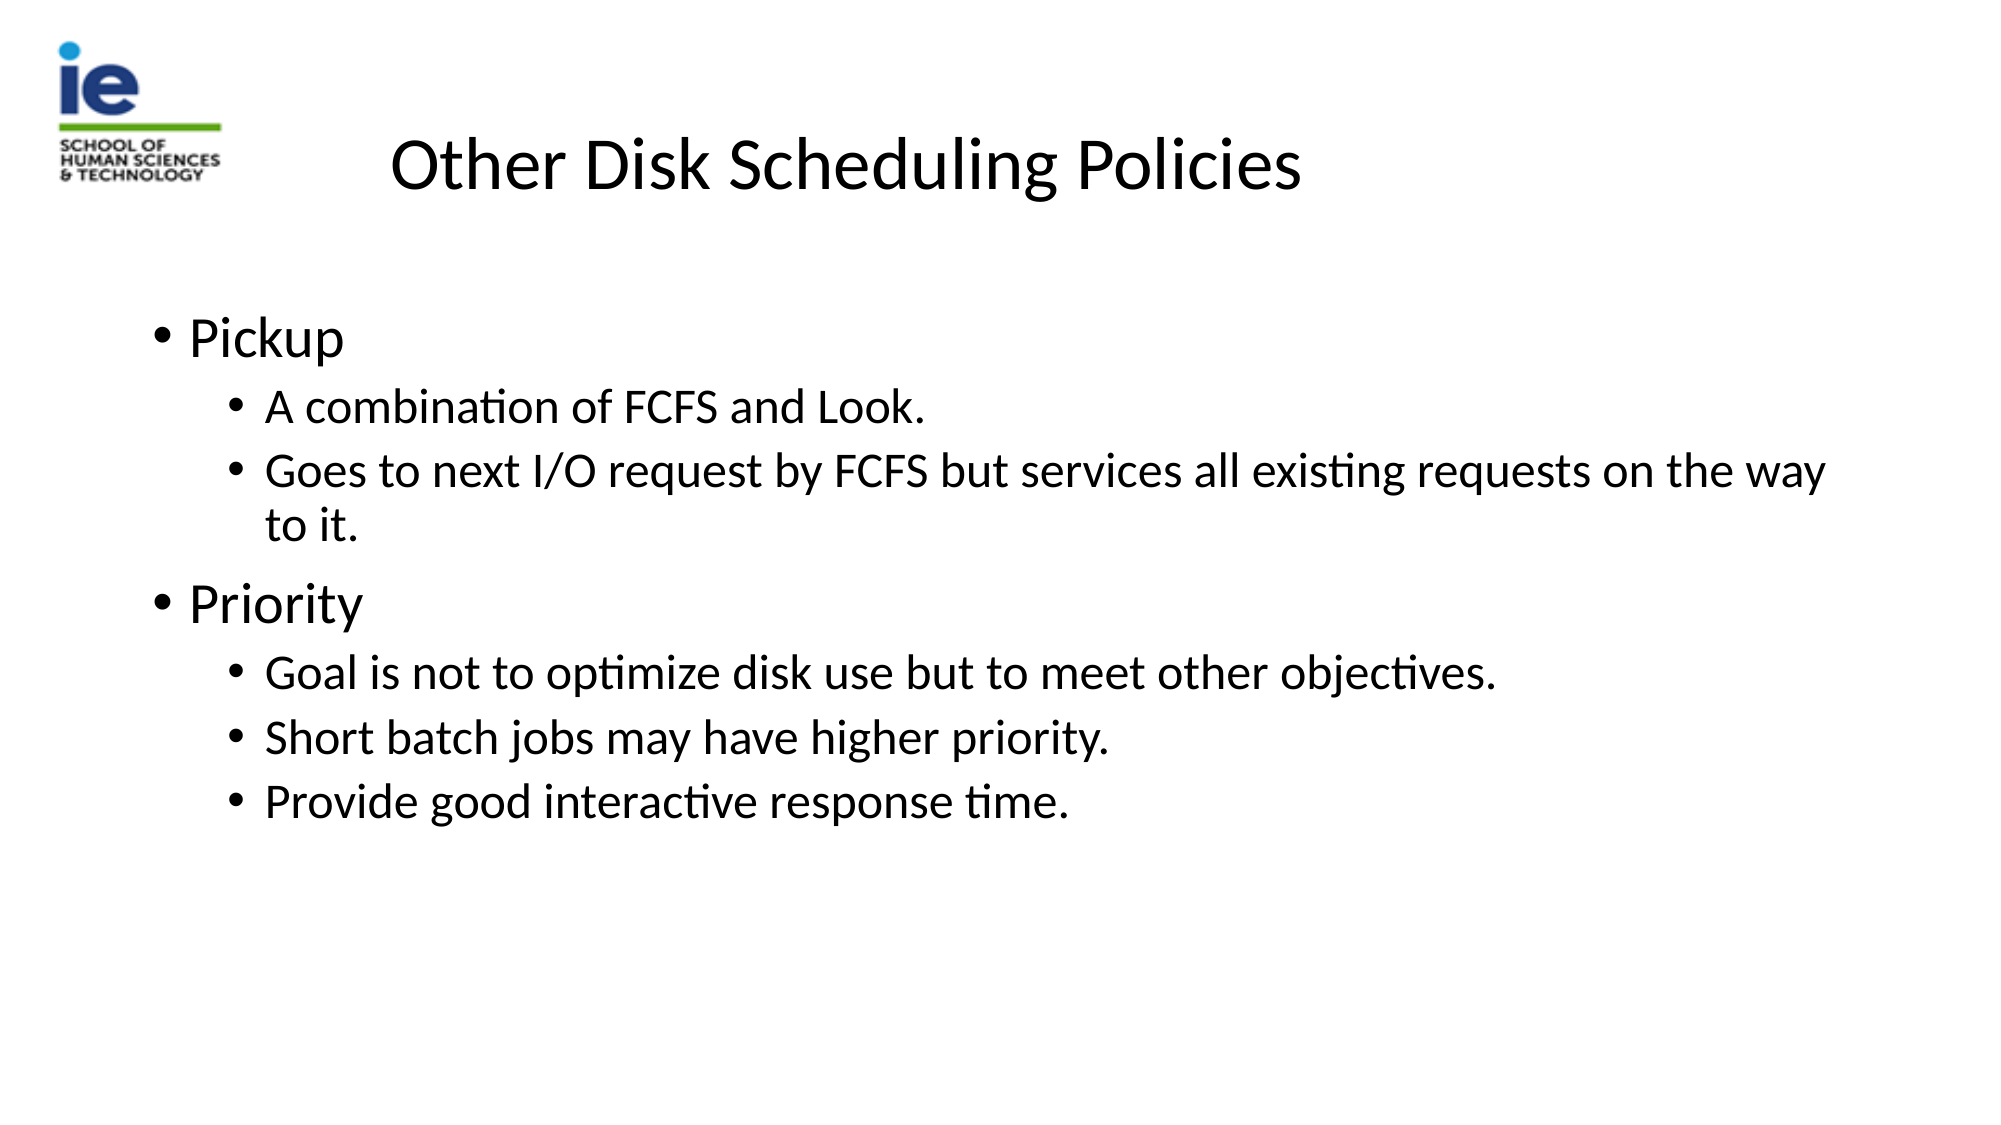

# Other Disk Scheduling Policies
Pickup
A combination of FCFS and Look.
Goes to next I/O request by FCFS but services all existing requests on the way to it.
Priority
Goal is not to optimize disk use but to meet other objectives.
Short batch jobs may have higher priority.
Provide good interactive response time.